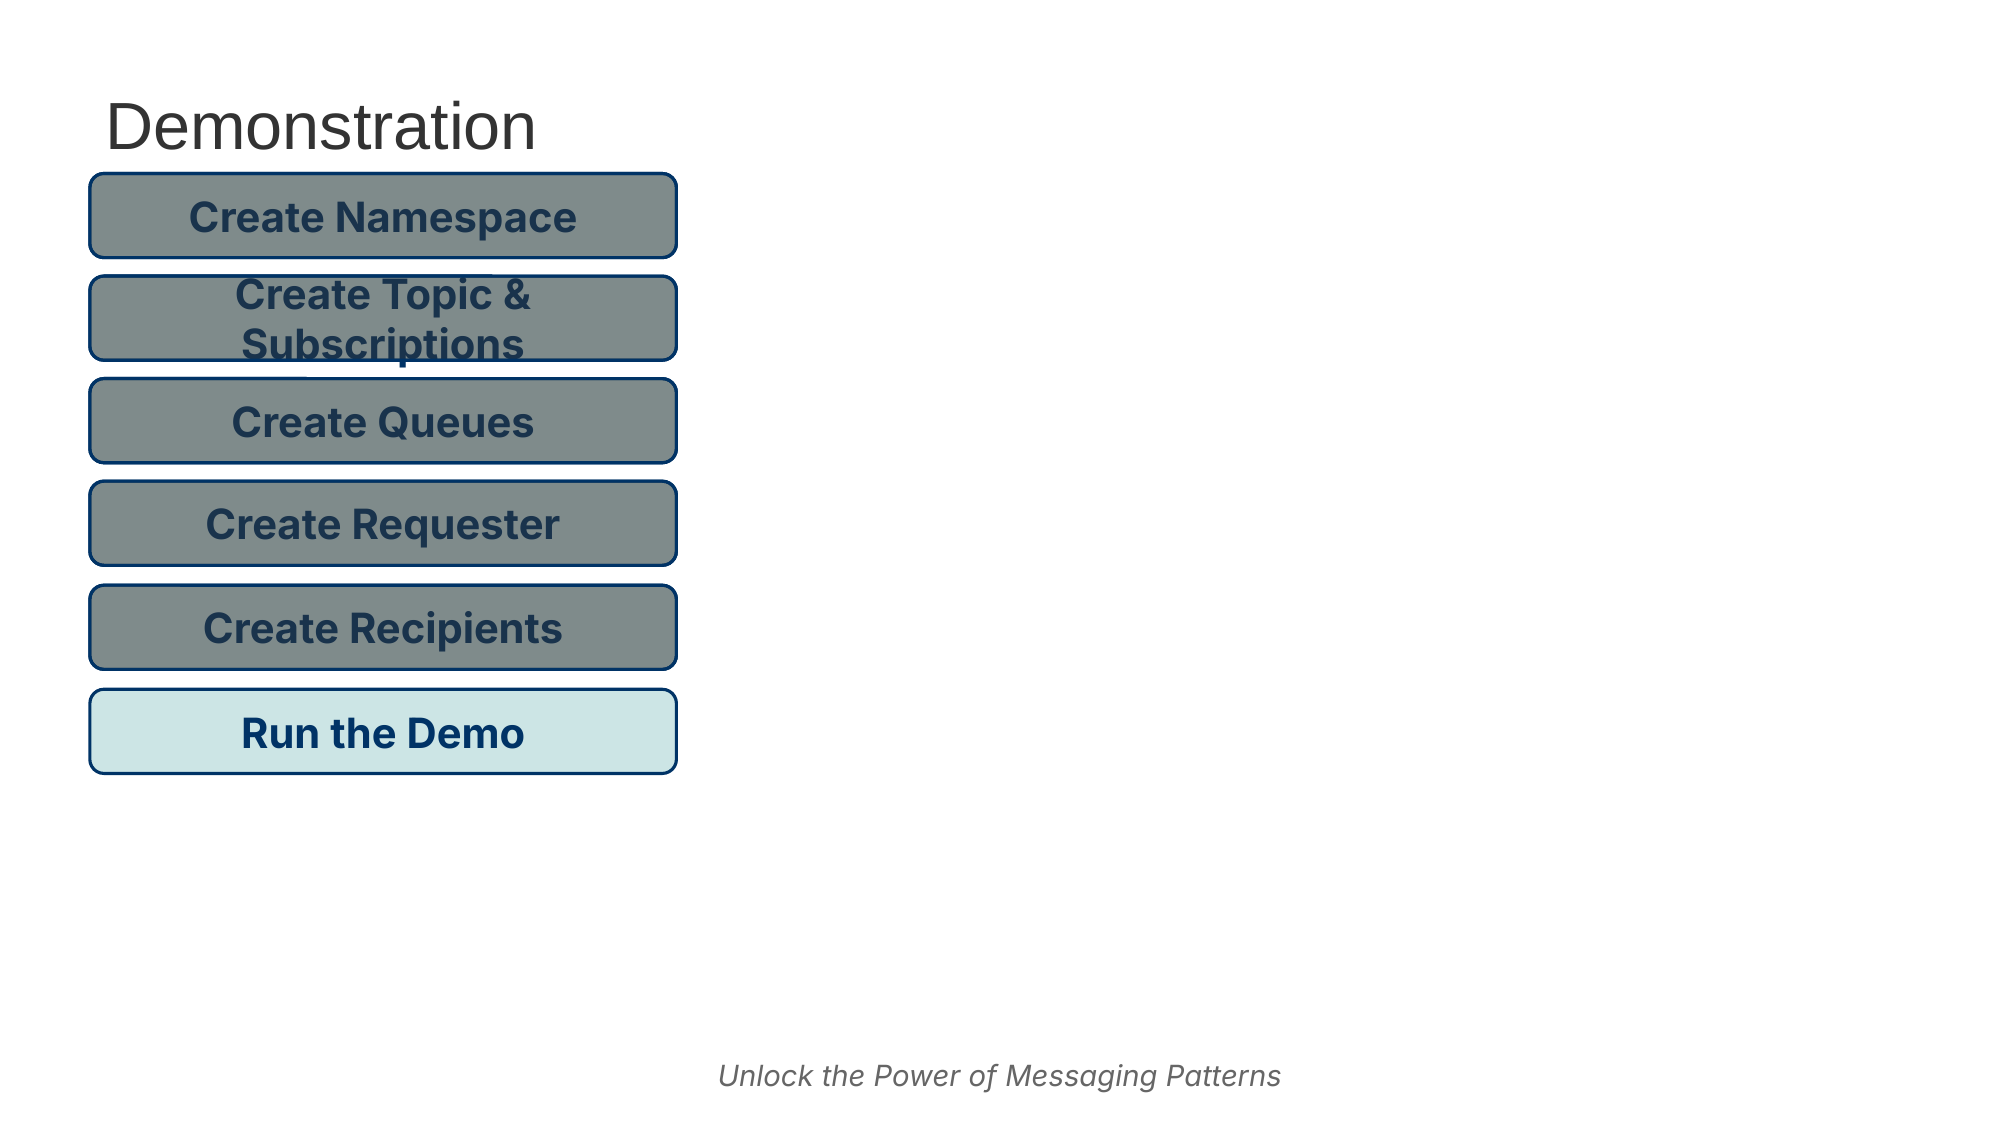

# Demonstration

Create Namespace

Create Topic & Subscriptions

Create Queues

Create Requester

Create Recipients
Run the Demo